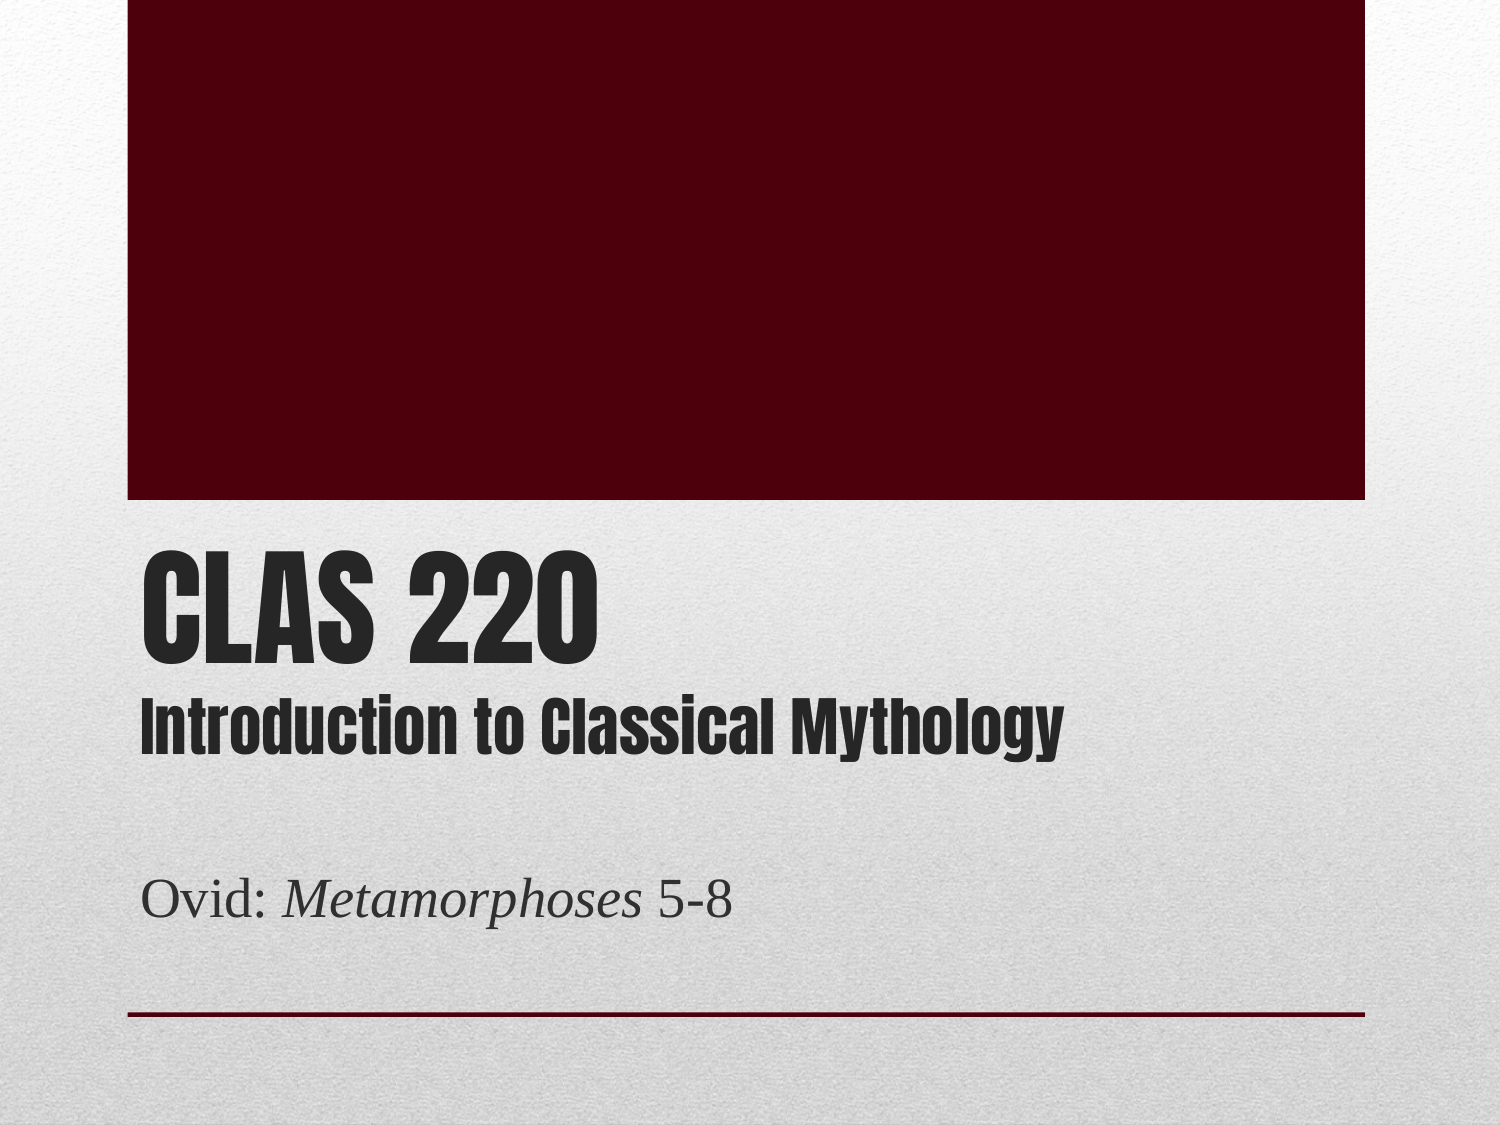

# CLAS 220 Introduction to Classical Mythology

Ovid: Metamorphoses 5-8